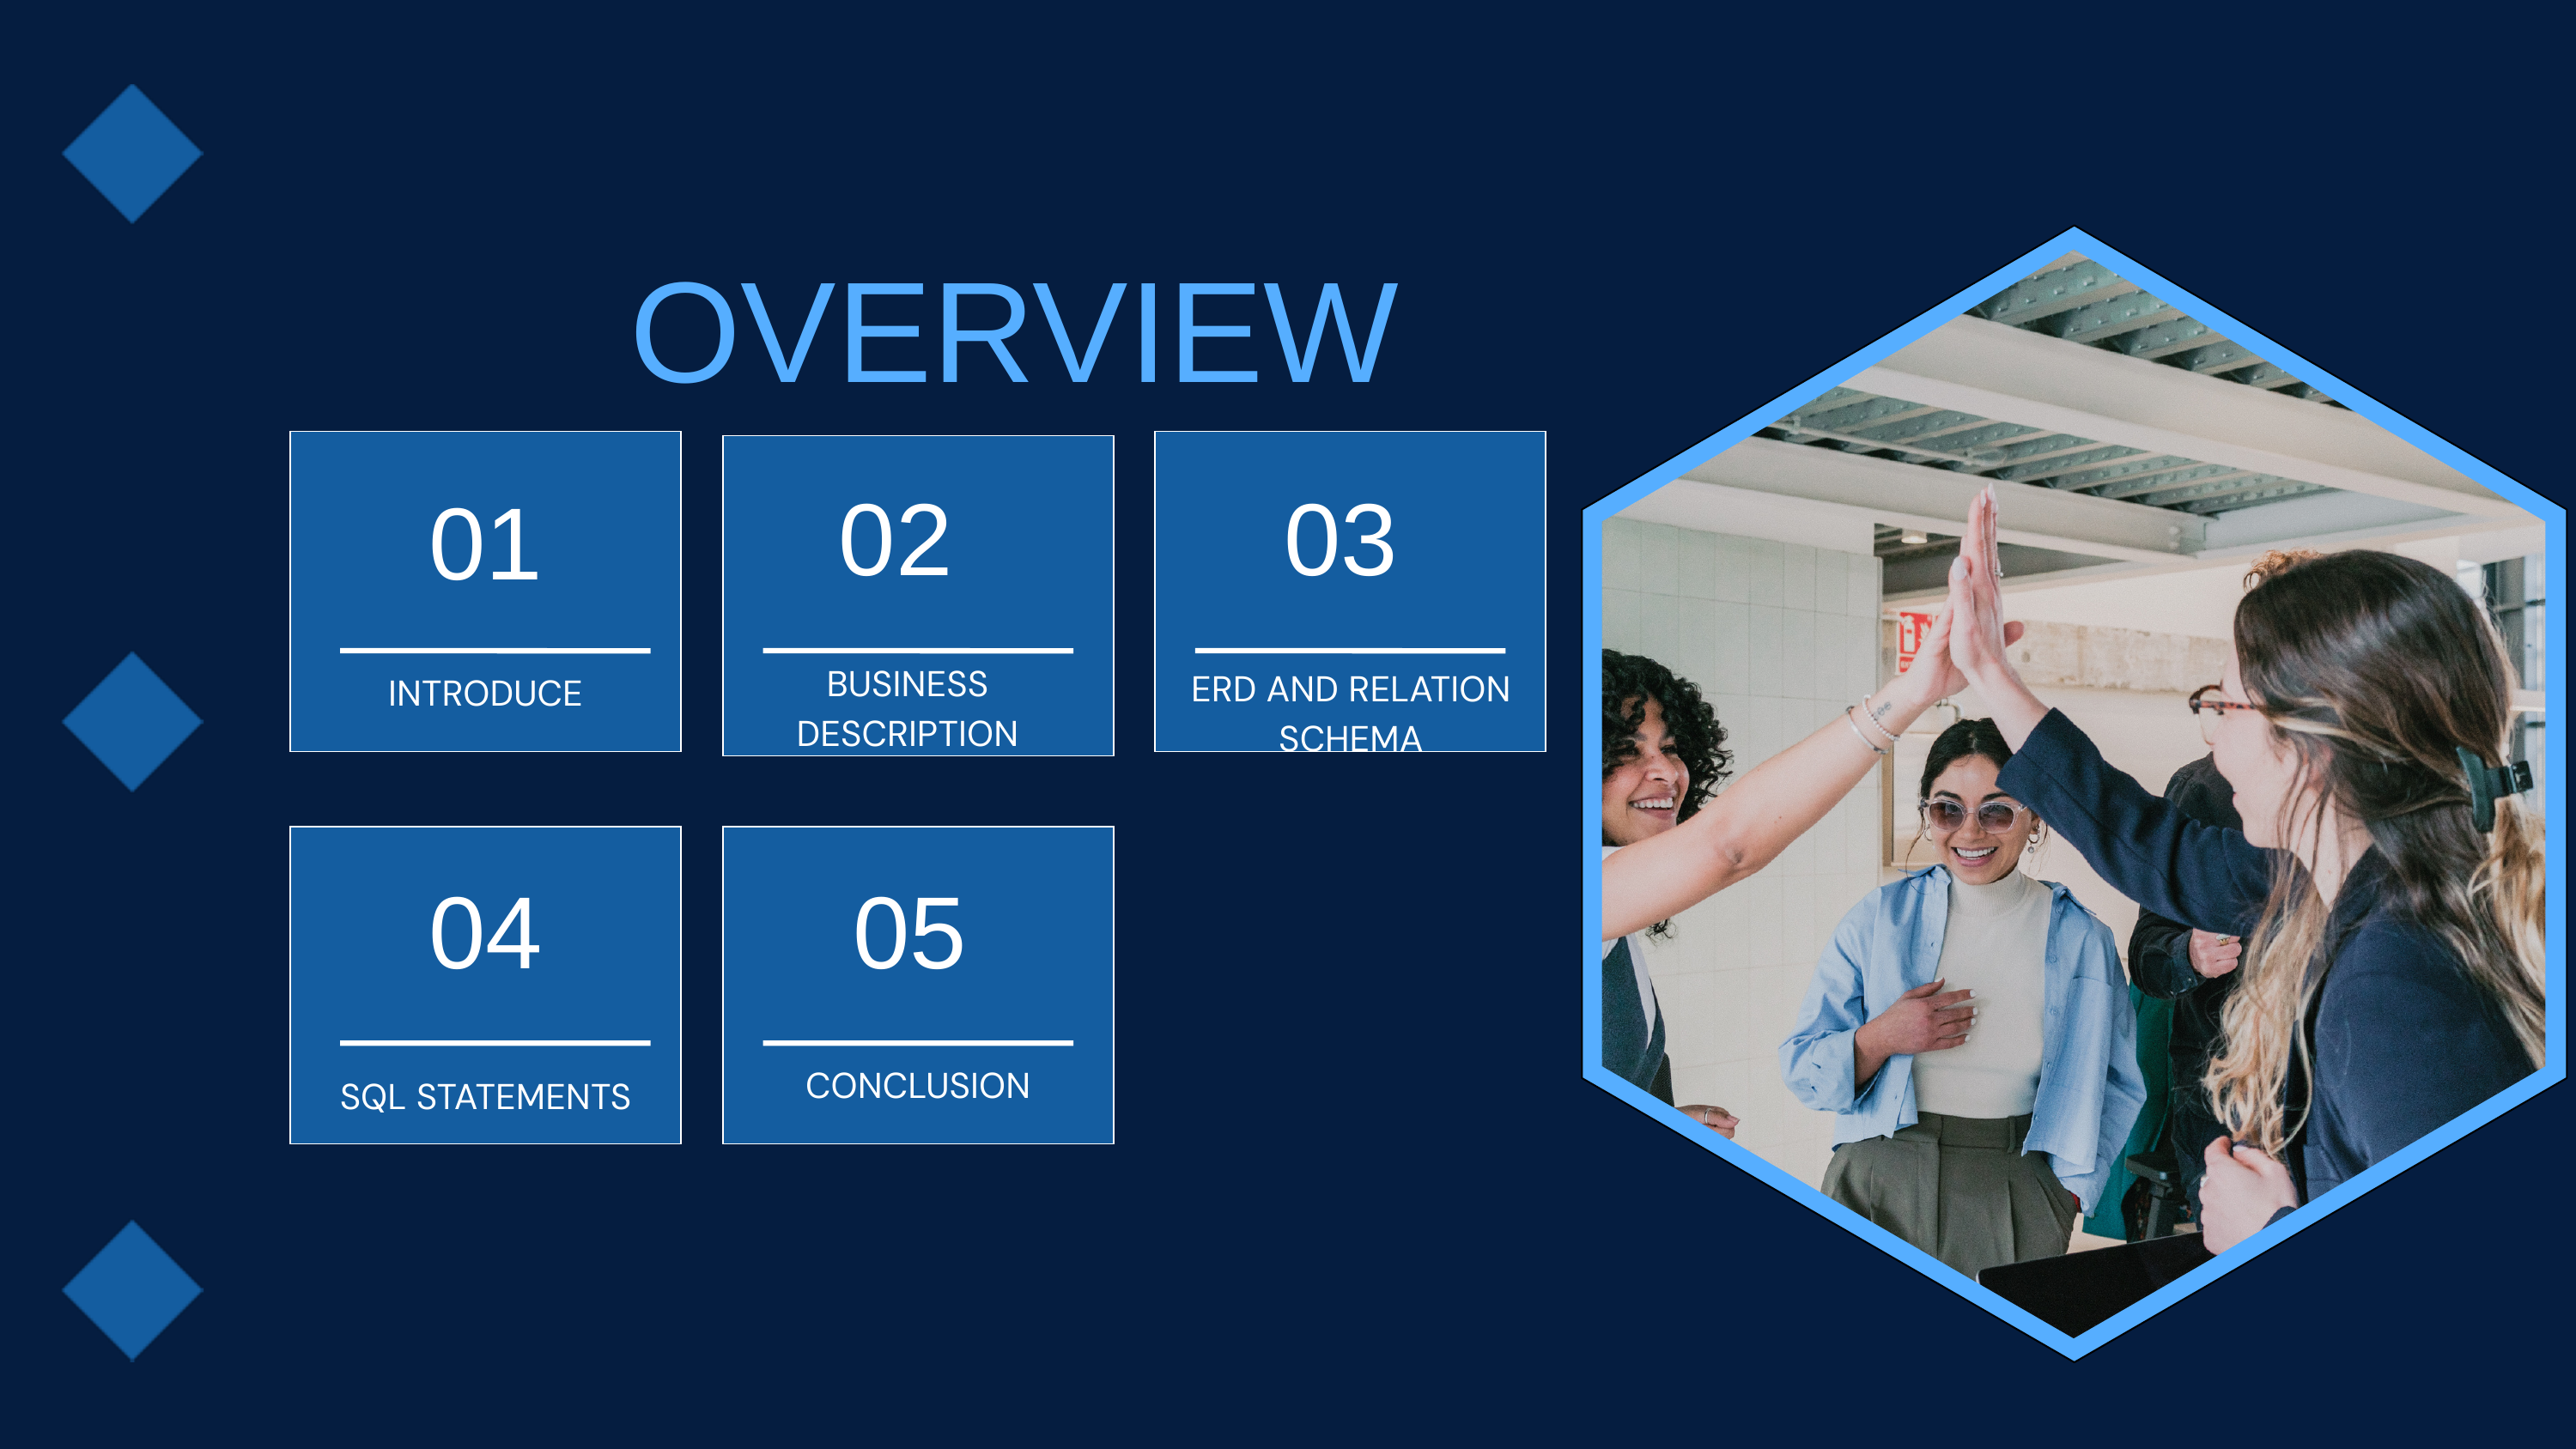

OVERVIEW

02
03
01

BUSINESS DESCRIPTION
ERD AND RELATION SCHEMA
INTRODUCE

04
05

CONCLUSION
SQL STATEMENTS